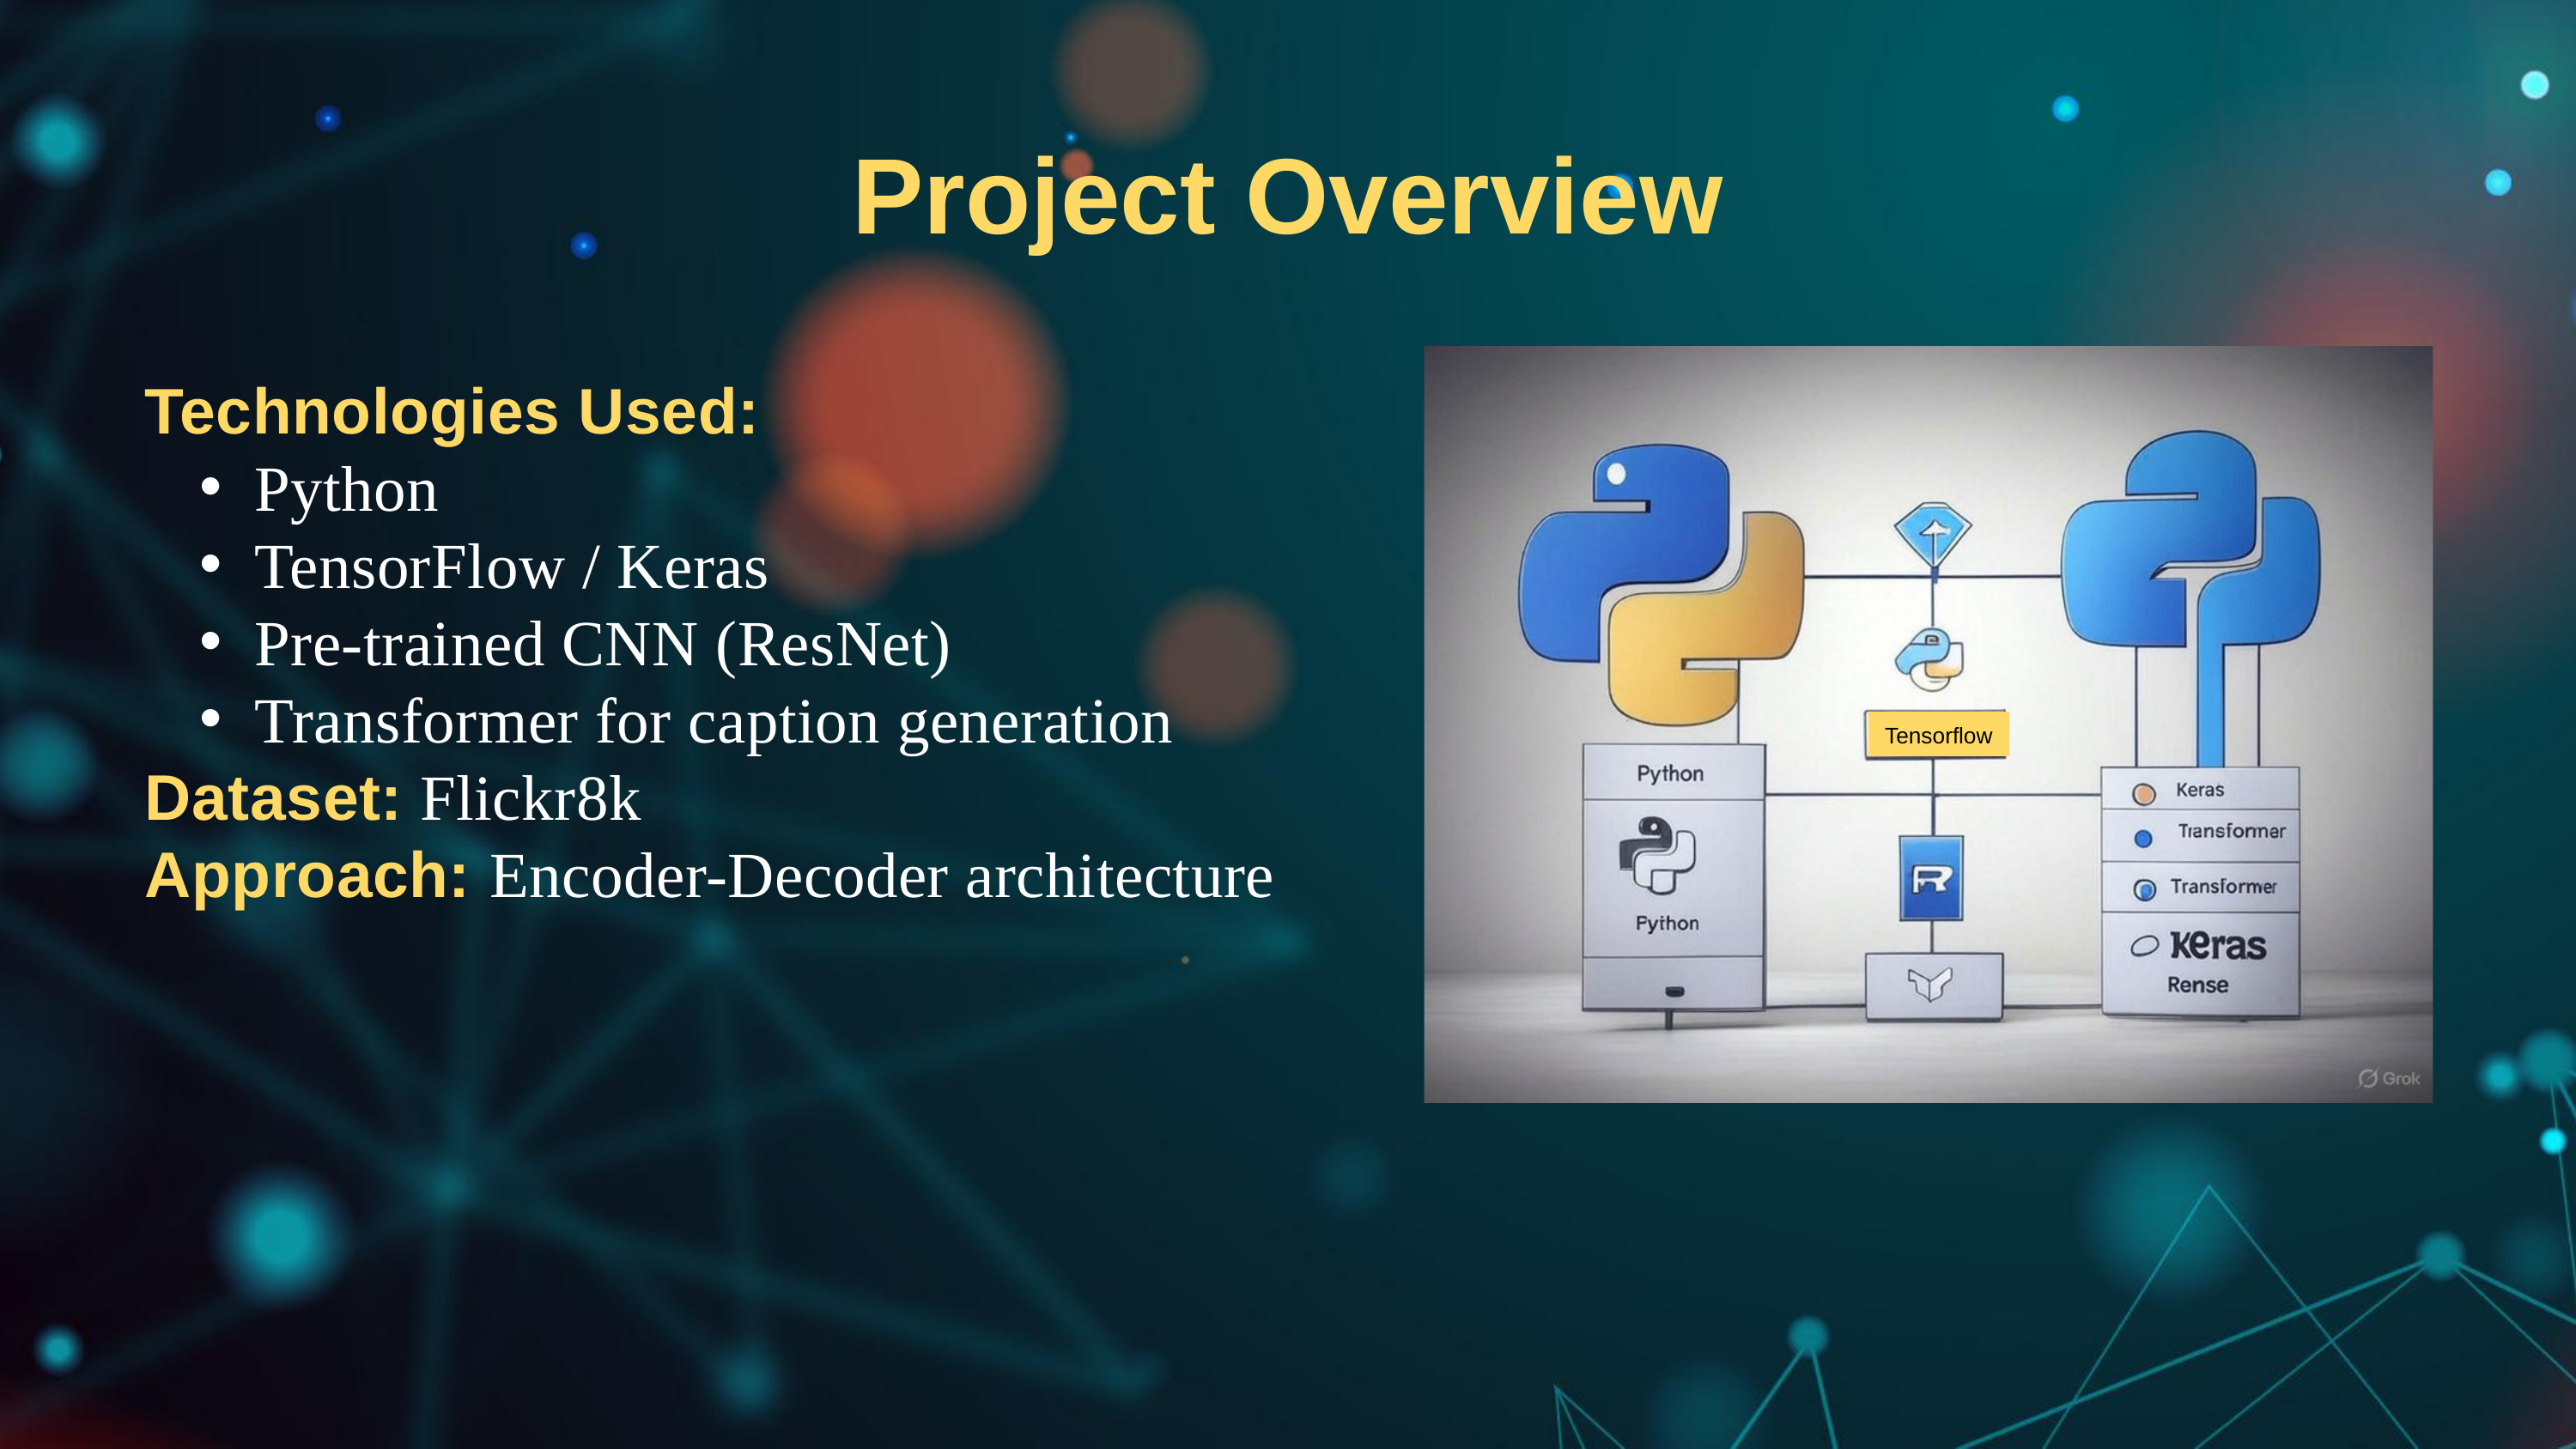

Project Overview

Technologies Used:
Python
TensorFlow / Keras
Pre-trained CNN (ResNet)
Transformer for caption generation
Dataset: Flickr8k
Approach: Encoder-Decoder architecture

Tensorflow